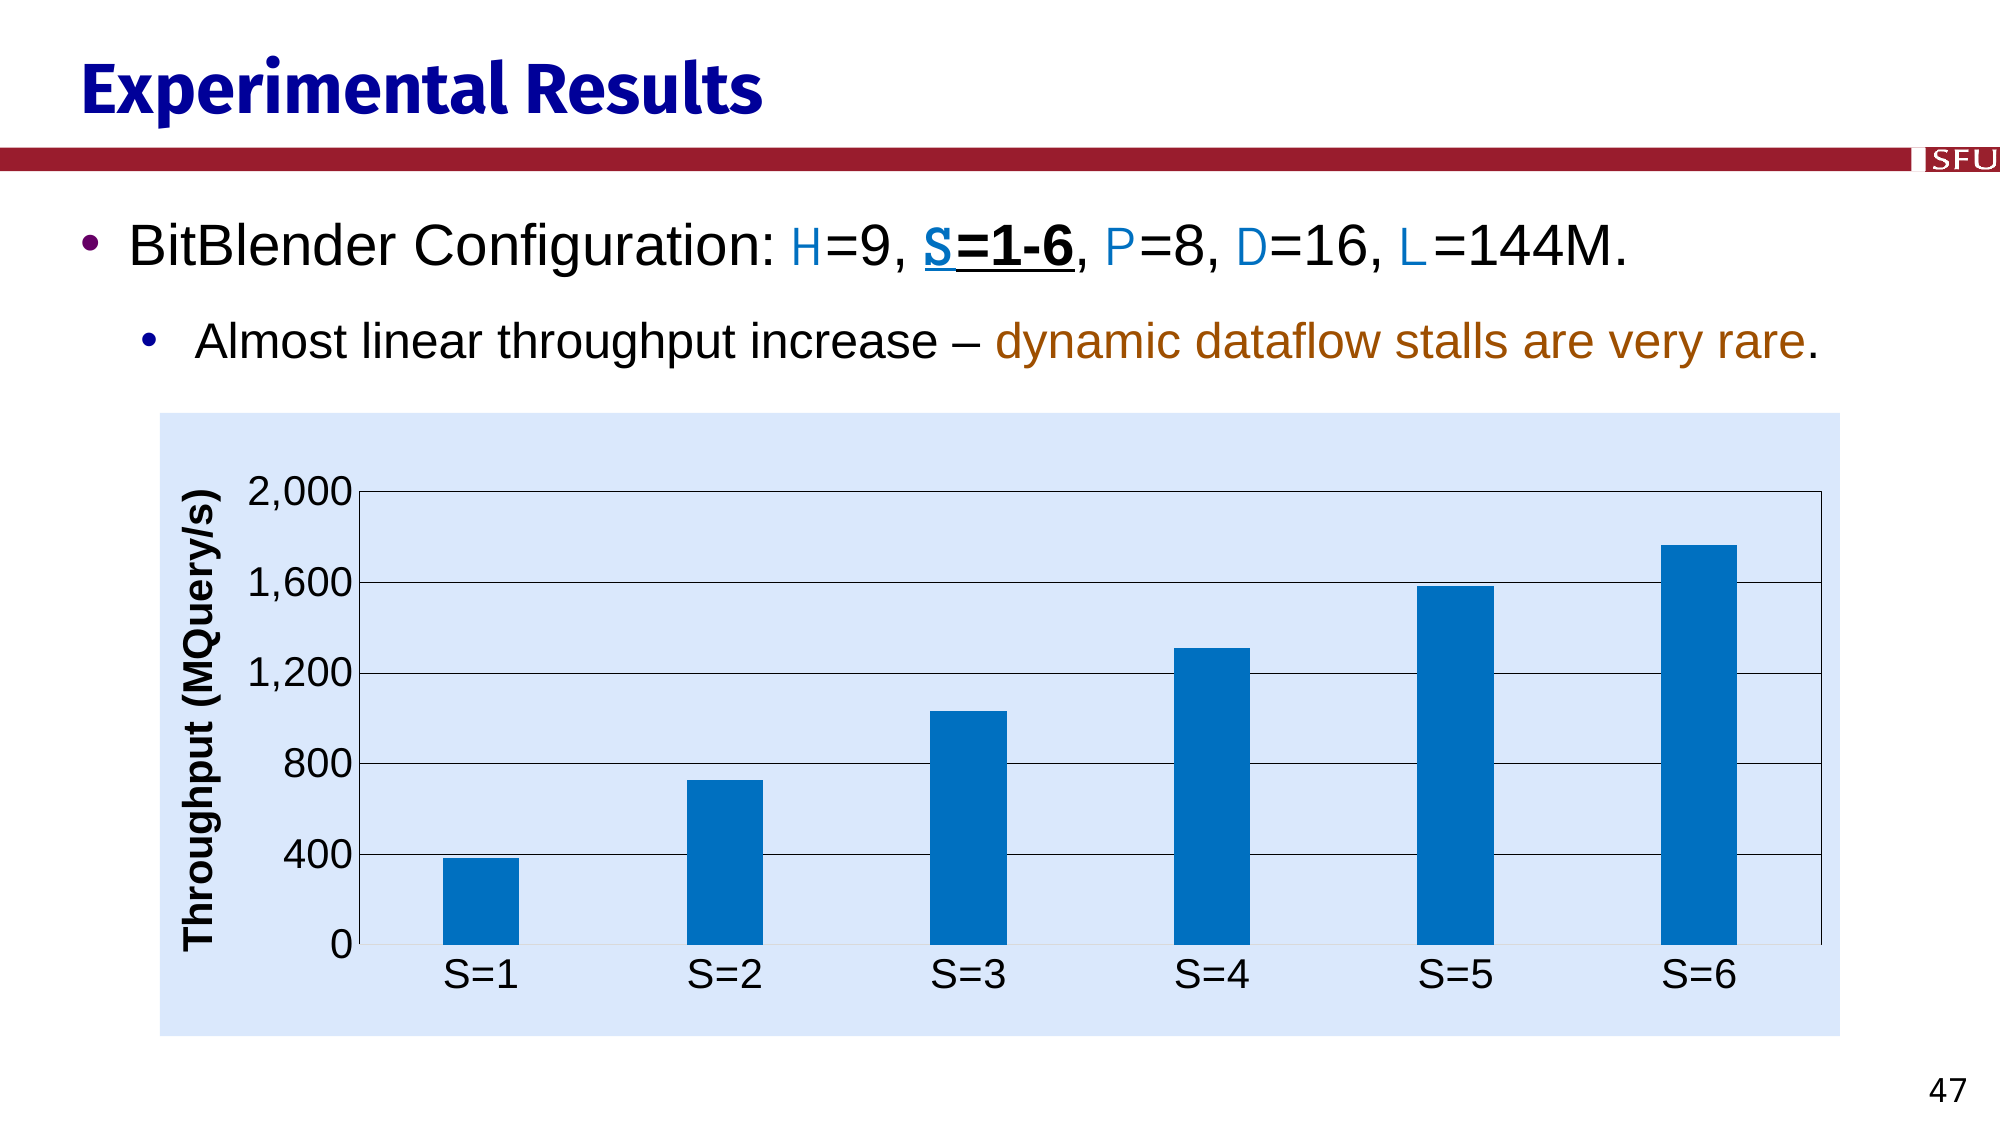

# Experimental Results
BitBlender Configuration: H=9, S=1-6, P=8, D=16, L=144M.
Almost linear throughput increase – dynamic dataflow stalls are very rare.

### Chart

| Category |  |
|---|---|
| S=1 | 380.3454 |
| S=2 | 724.7184346 |
| S=3 | 1031.002115 |
| S=4 | 1308.057898 |
| S=5 | 1583.897737 |
| S=6 | 1764.361989 |